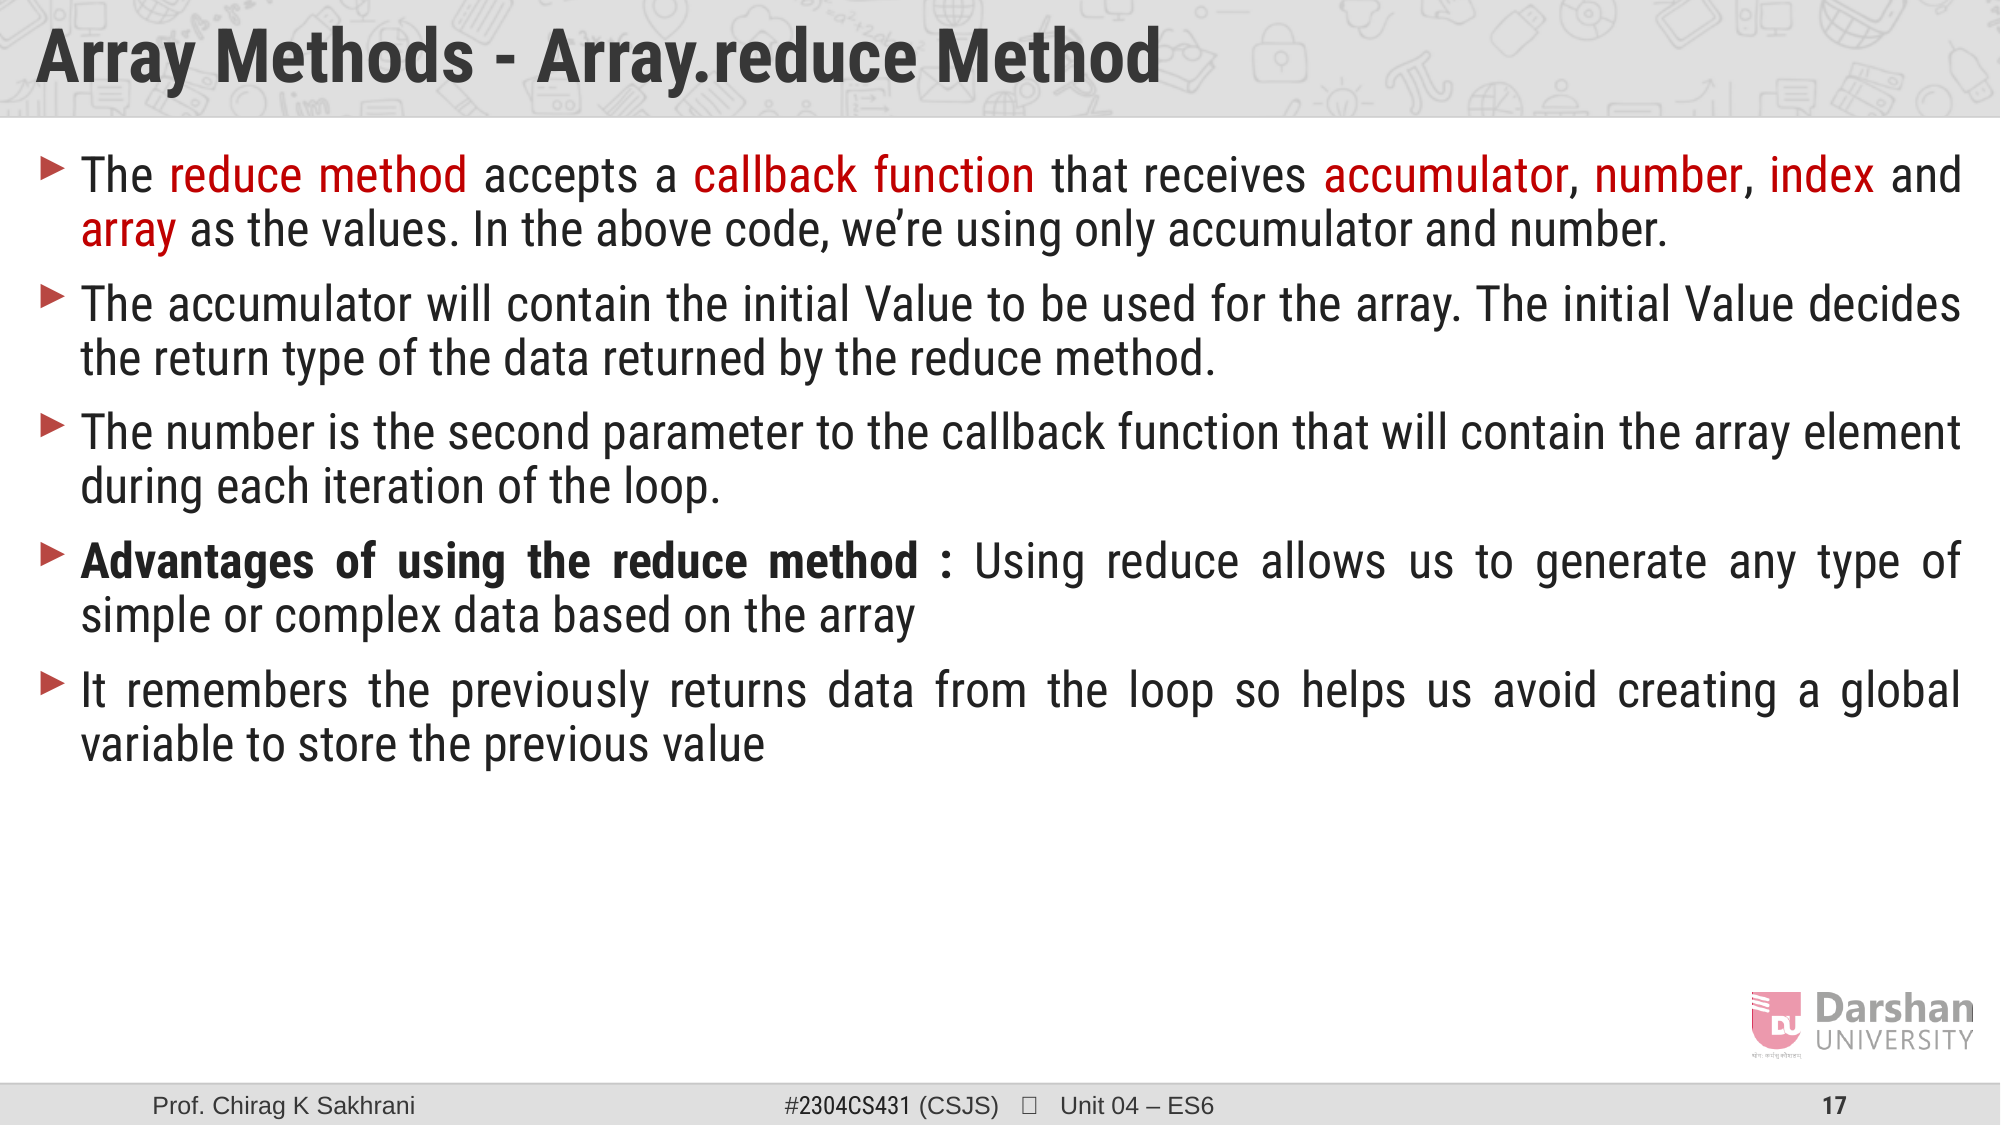

# Array Methods - Array.reduce Method
The reduce method accepts a callback function that receives accumulator, number, index and array as the values. In the above code, we’re using only accumulator and number.
The accumulator will contain the initial Value to be used for the array. The initial Value decides the return type of the data returned by the reduce method.
The number is the second parameter to the callback function that will contain the array element during each iteration of the loop.
Advantages of using the reduce method : Using reduce allows us to generate any type of simple or complex data based on the array
It remembers the previously returns data from the loop so helps us avoid creating a global variable to store the previous value